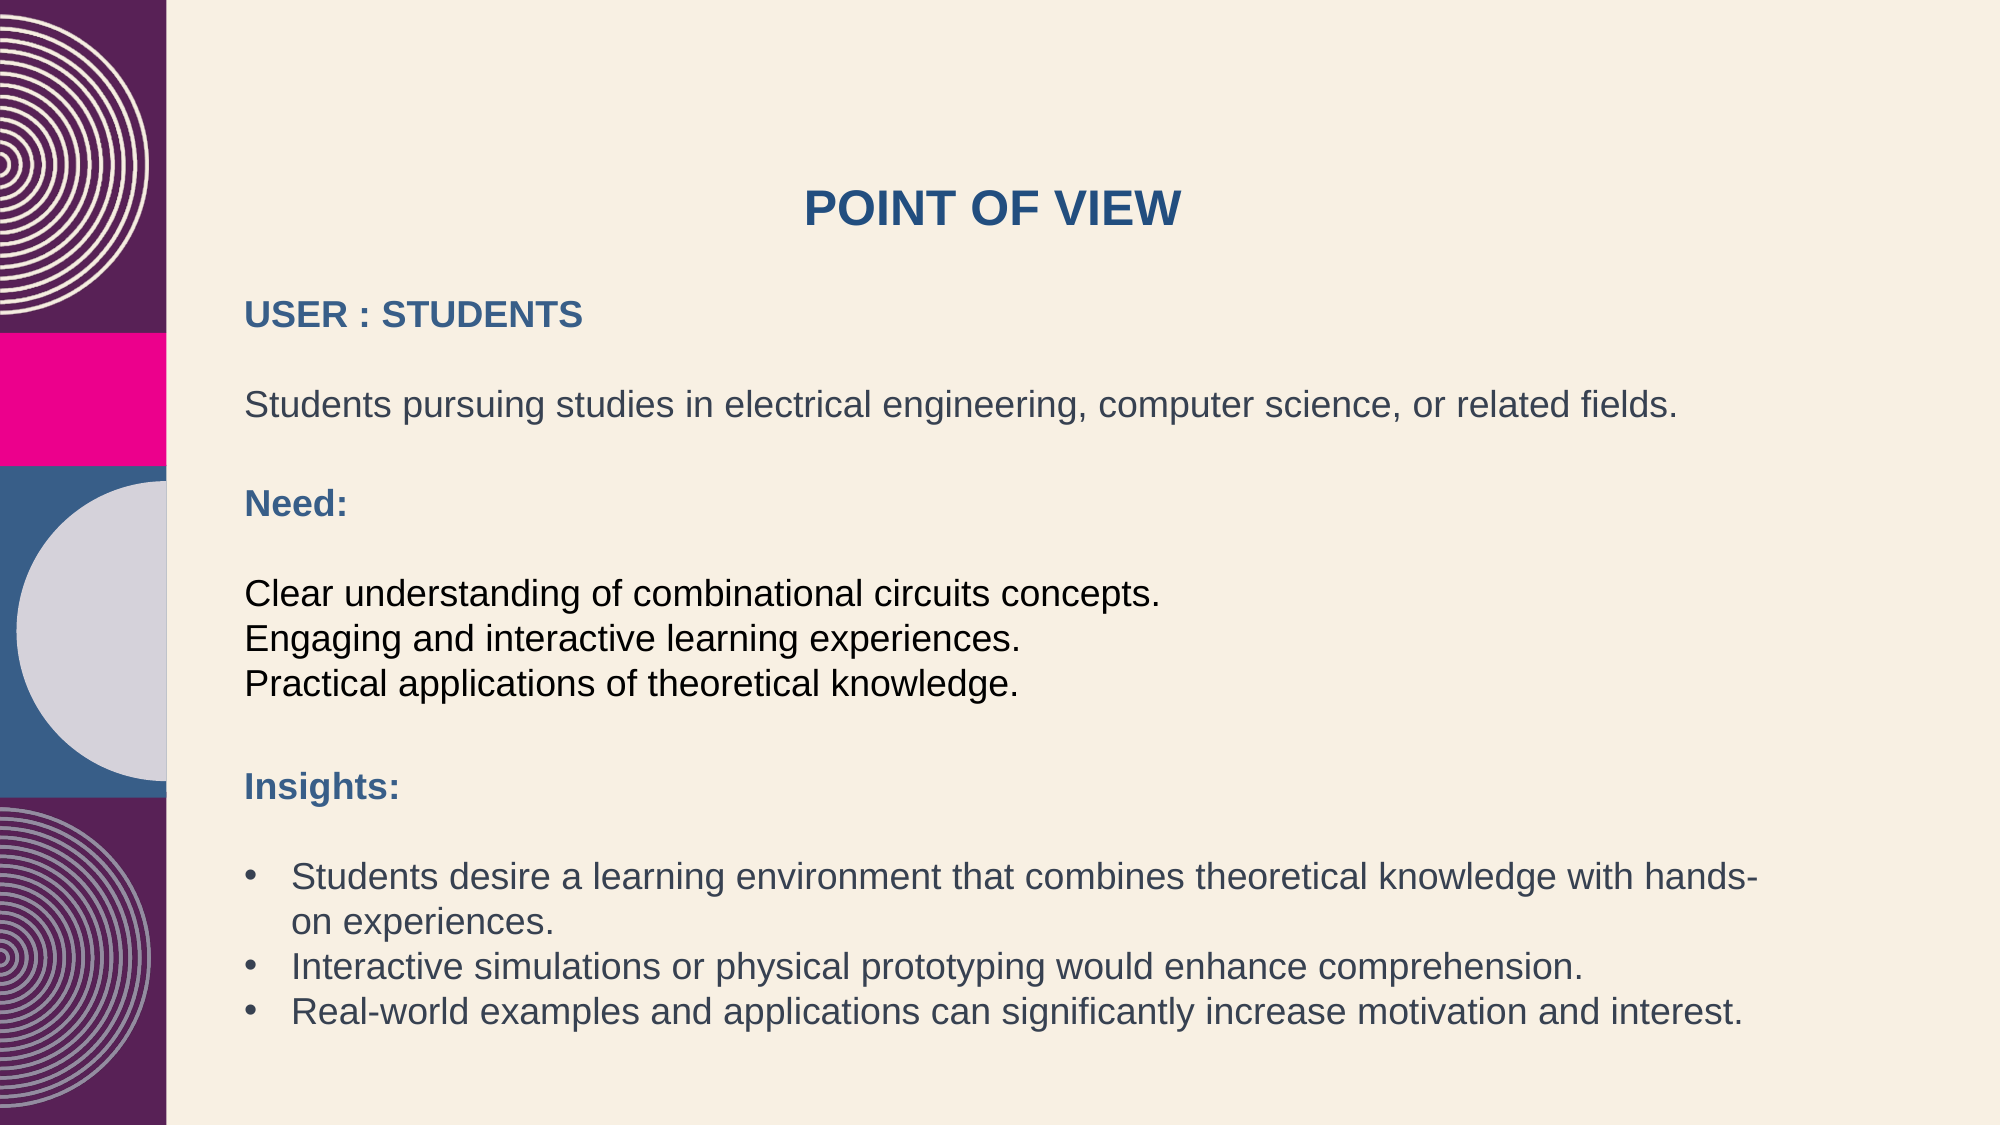

POINT OF VIEW
USER : STUDENTS

Students pursuing studies in electrical engineering, computer science, or related fields.
Need:

Clear understanding of combinational circuits concepts.
Engaging and interactive learning experiences.
Practical applications of theoretical knowledge.
Insights:

Students desire a learning environment that combines theoretical knowledge with hands-on experiences.
Interactive simulations or physical prototyping would enhance comprehension.
Real-world examples and applications can significantly increase motivation and interest.